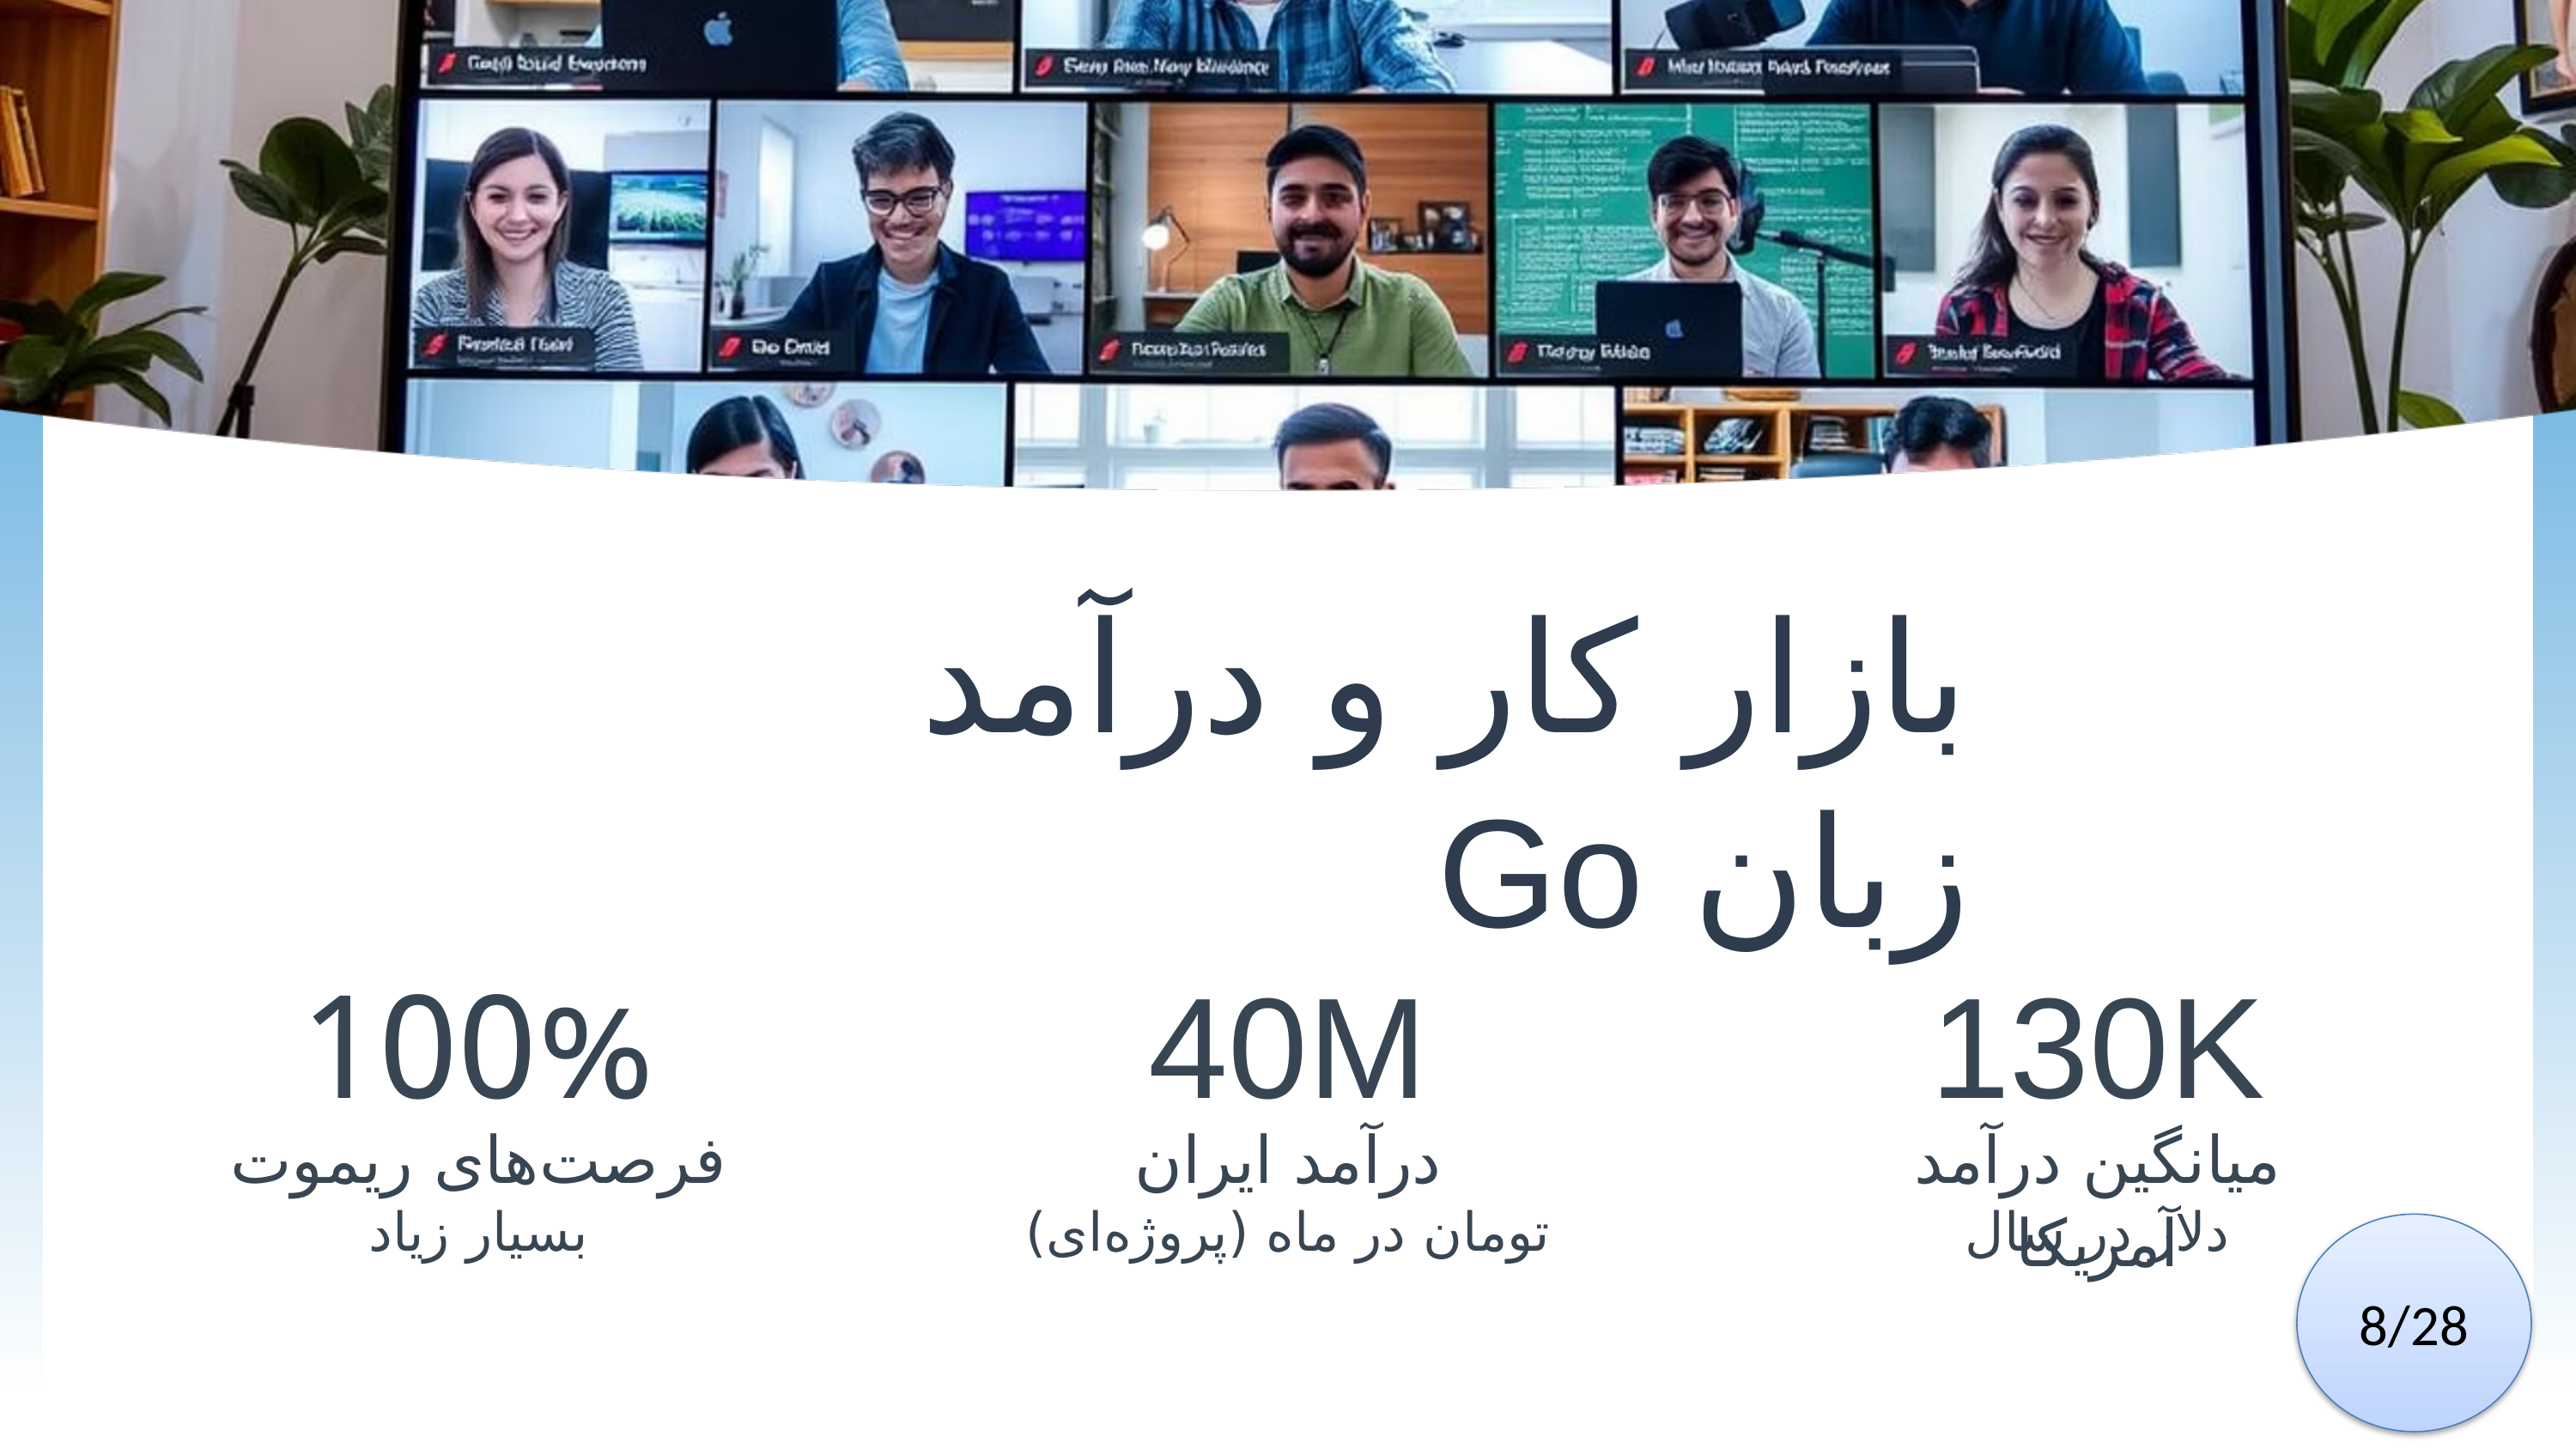

بازار کار و درآمد زبان Go
100%
40M
130K
فرصت‌های ریموت
درآمد ایران
میانگین درآمد آمریکا
بسیار زیاد
تومان در ماه (پروژه‌ای)
دلار در سال
8/28